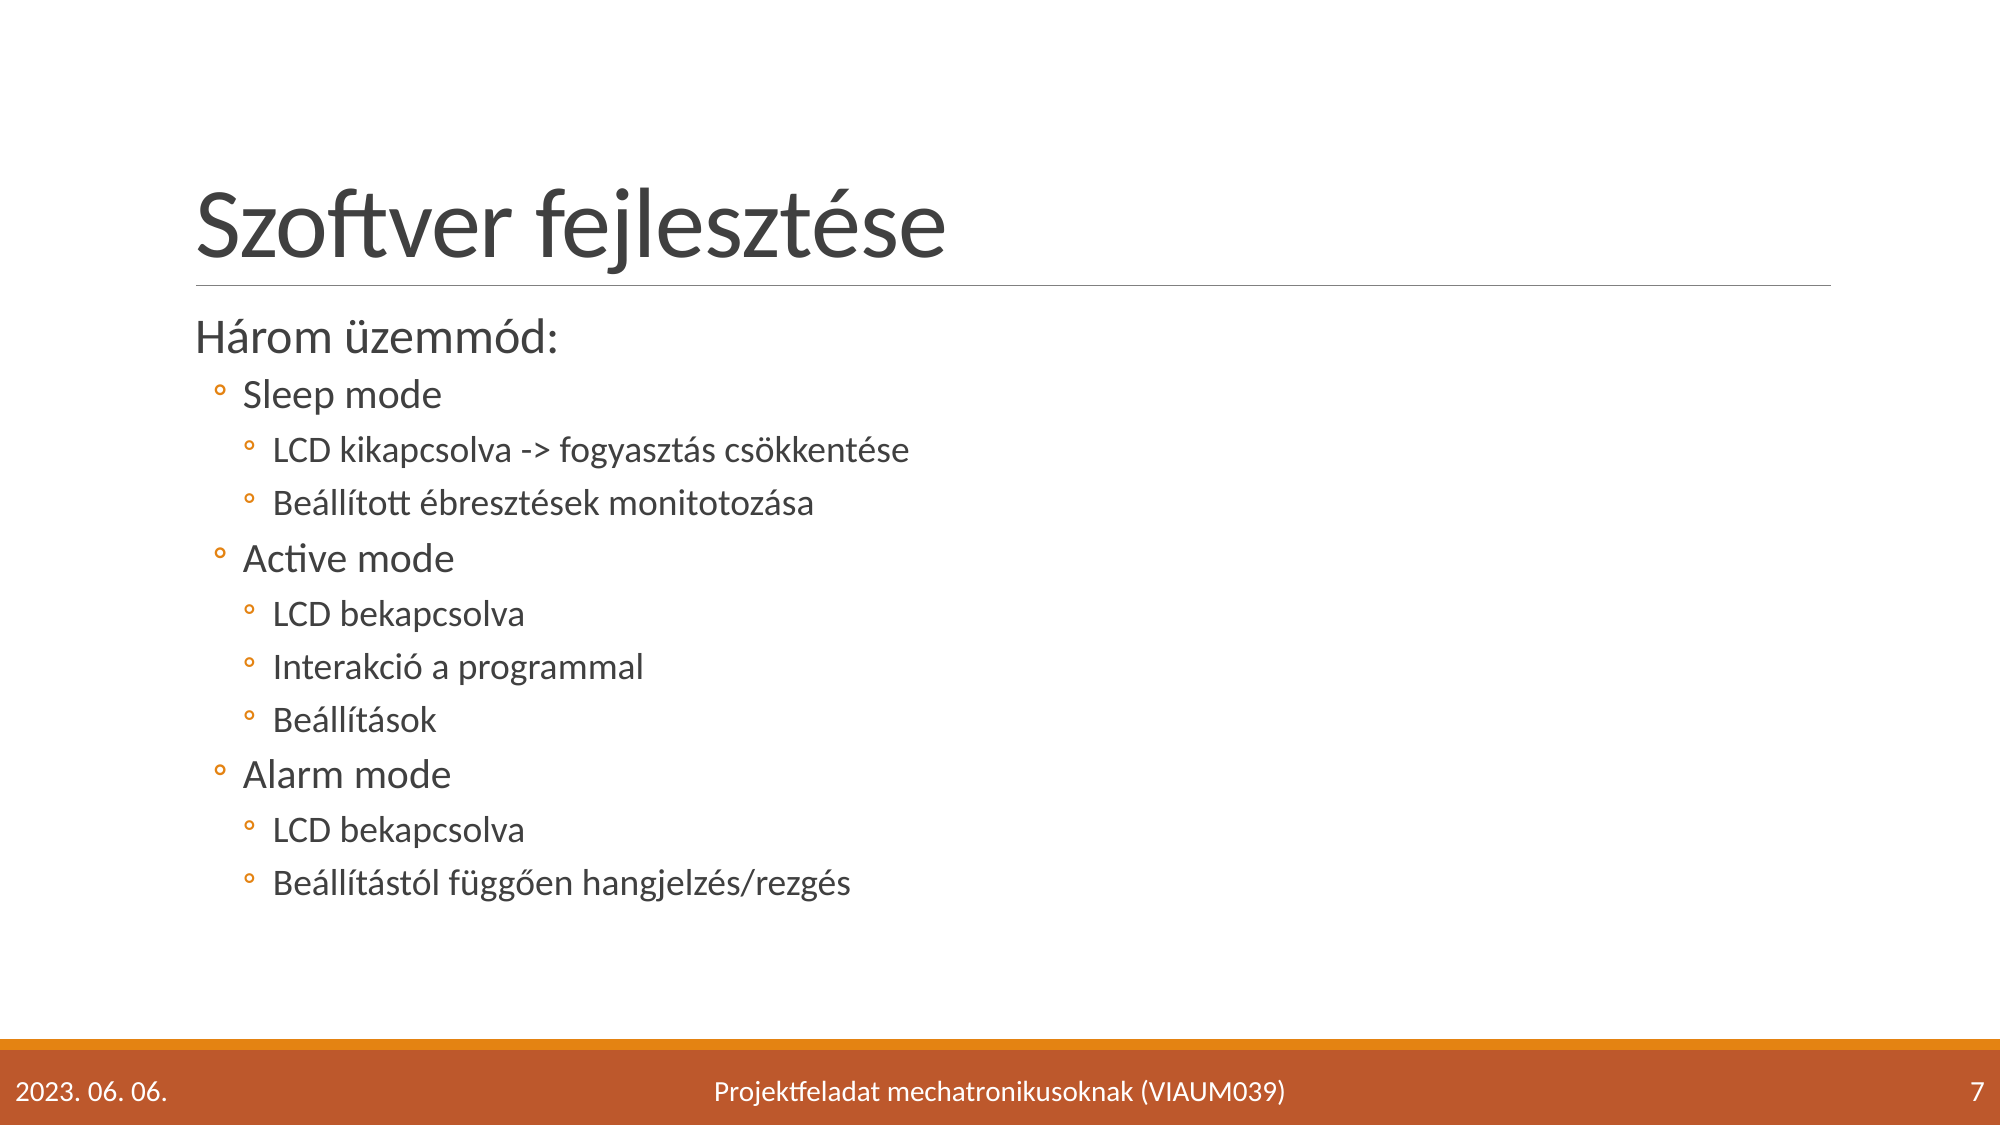

# Szoftver fejlesztése
Három üzemmód:
Sleep mode
LCD kikapcsolva -> fogyasztás csökkentése
Beállított ébresztések monitotozása
Active mode
LCD bekapcsolva
Interakció a programmal
Beállítások
Alarm mode
LCD bekapcsolva
Beállítástól függően hangjelzés/rezgés
2023. 06. 06.
Projektfeladat mechatronikusoknak (VIAUM039)
7